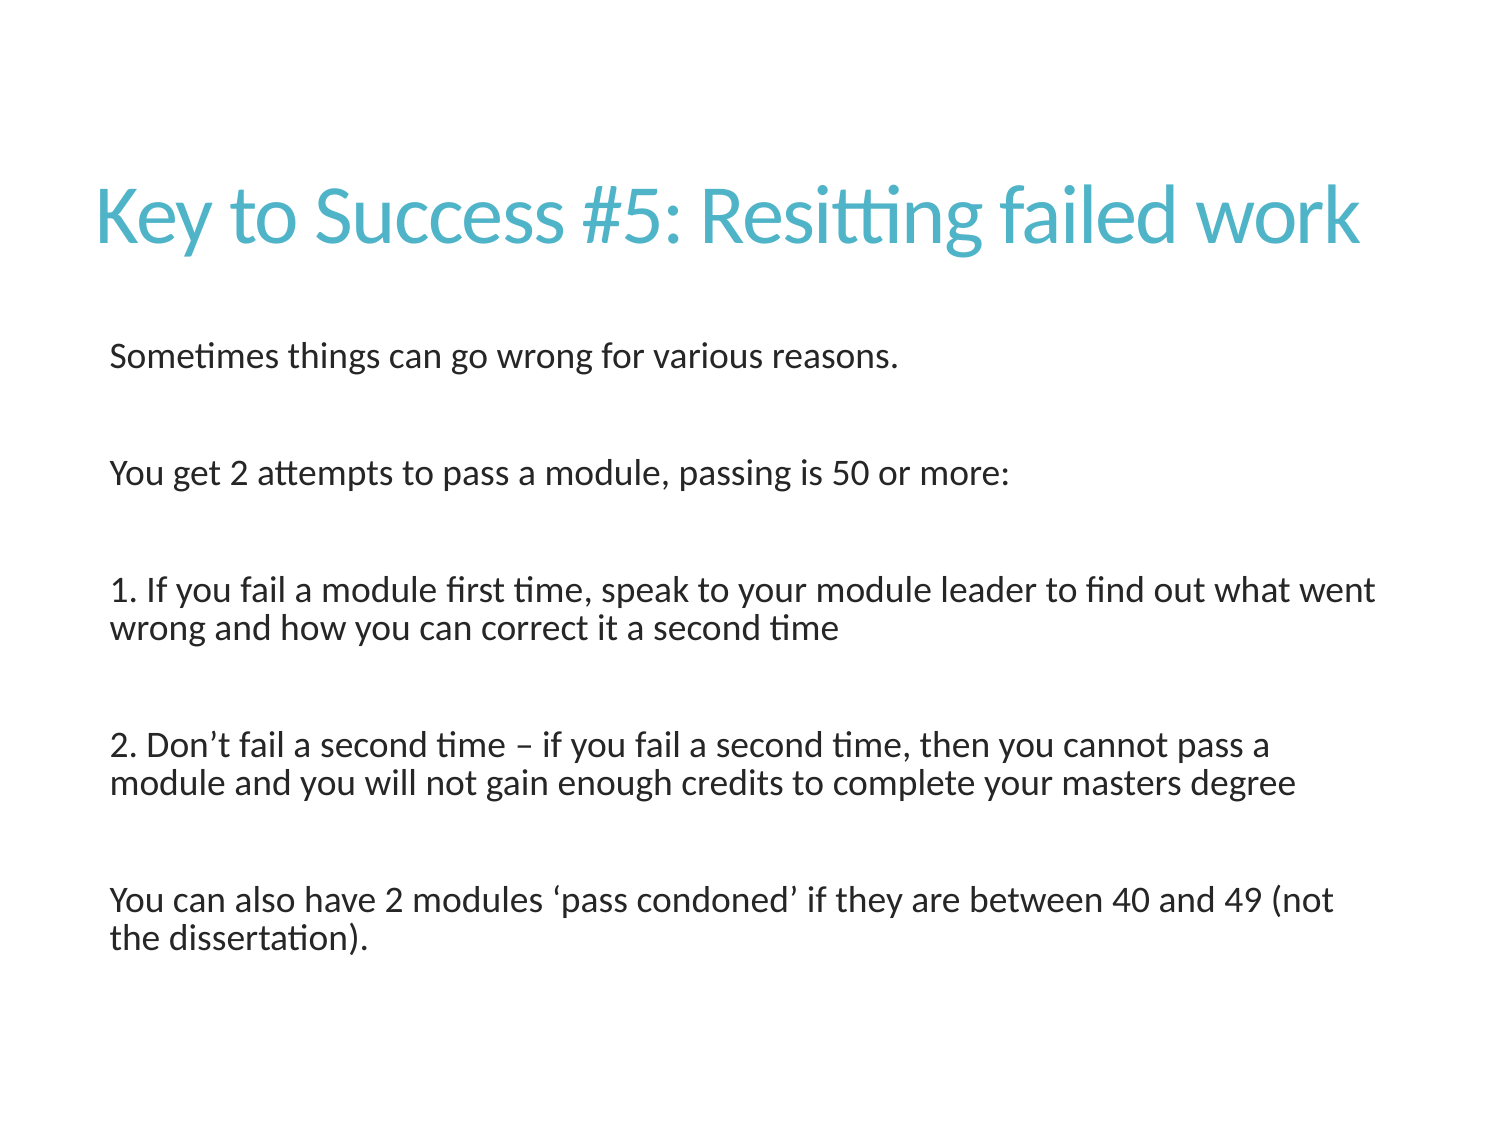

# Key to Success #5: Resitting failed work
Sometimes things can go wrong for various reasons.

You get 2 attempts to pass a module, passing is 50 or more:

1. If you fail a module first time, speak to your module leader to find out what went wrong and how you can correct it a second time

2. Don’t fail a second time – if you fail a second time, then you cannot pass a module and you will not gain enough credits to complete your masters degree

You can also have 2 modules ‘pass condoned’ if they are between 40 and 49 (not the dissertation).